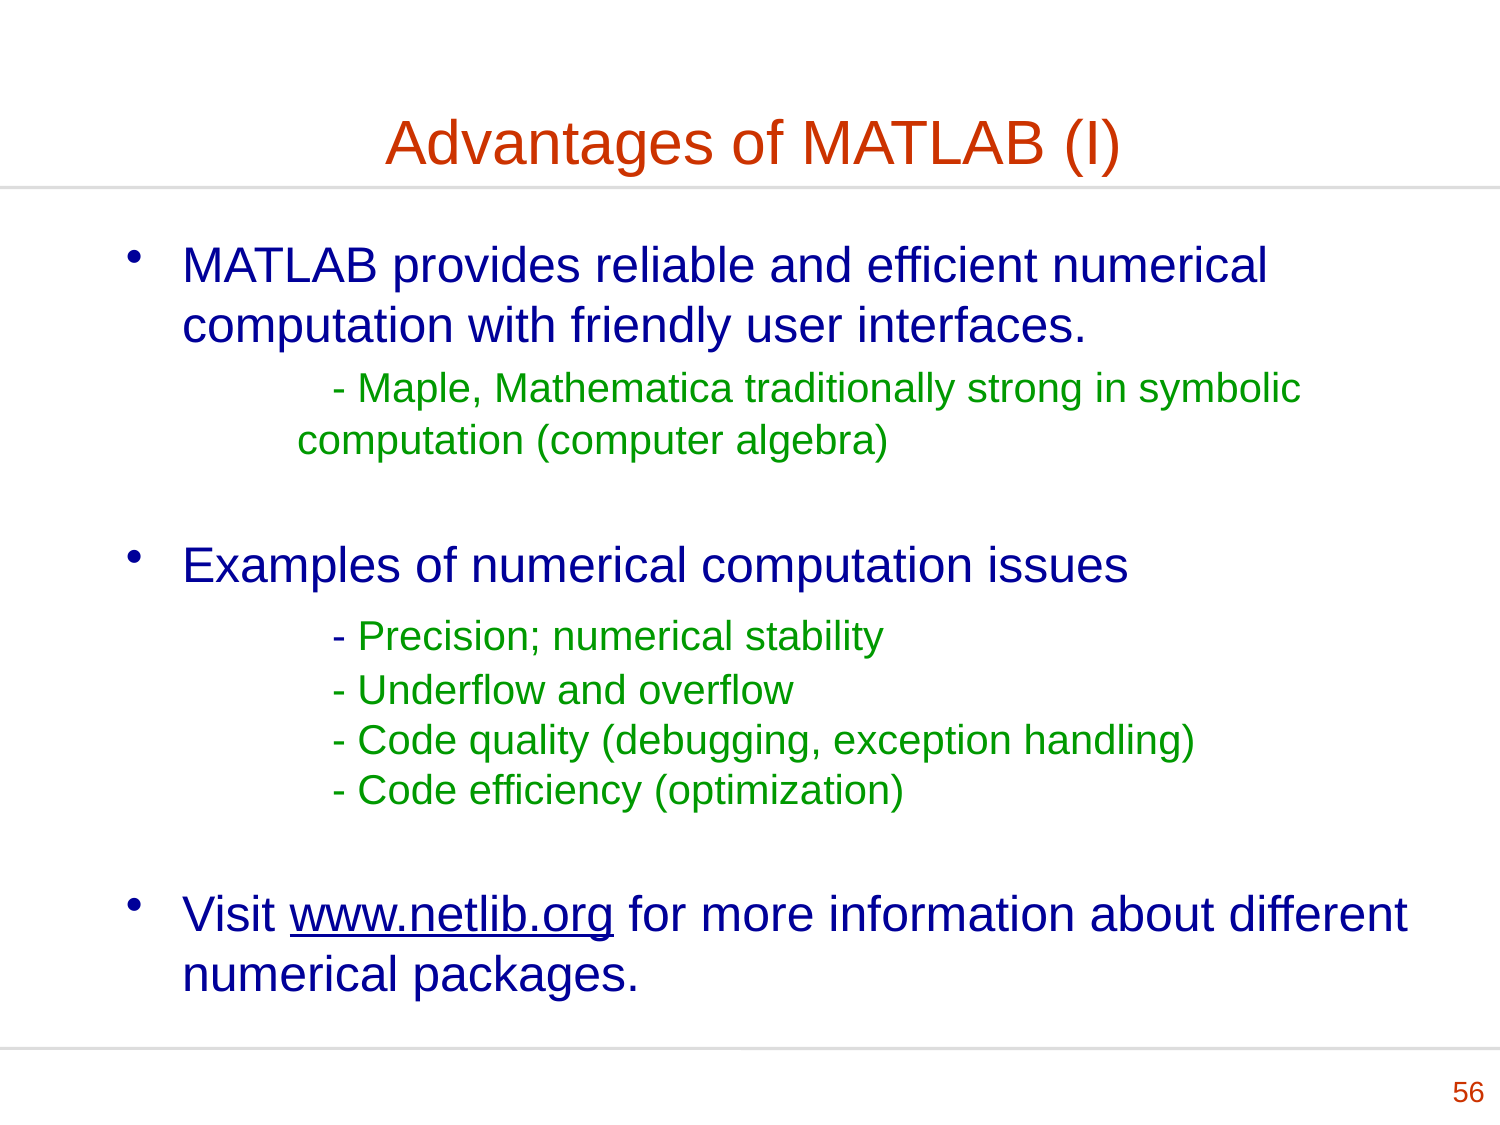

# Advantages of MATLAB (I)
MATLAB provides reliable and efficient numerical computation with friendly user interfaces.
	- Maple, Mathematica traditionally strong in symbolic
          computation (computer algebra)

Examples of numerical computation issues
	- Precision; numerical stability
	- Underflow and overflow
	- Code quality (debugging, exception handling)
	- Code efficiency (optimization)

Visit www.netlib.org for more information about different numerical packages.

56